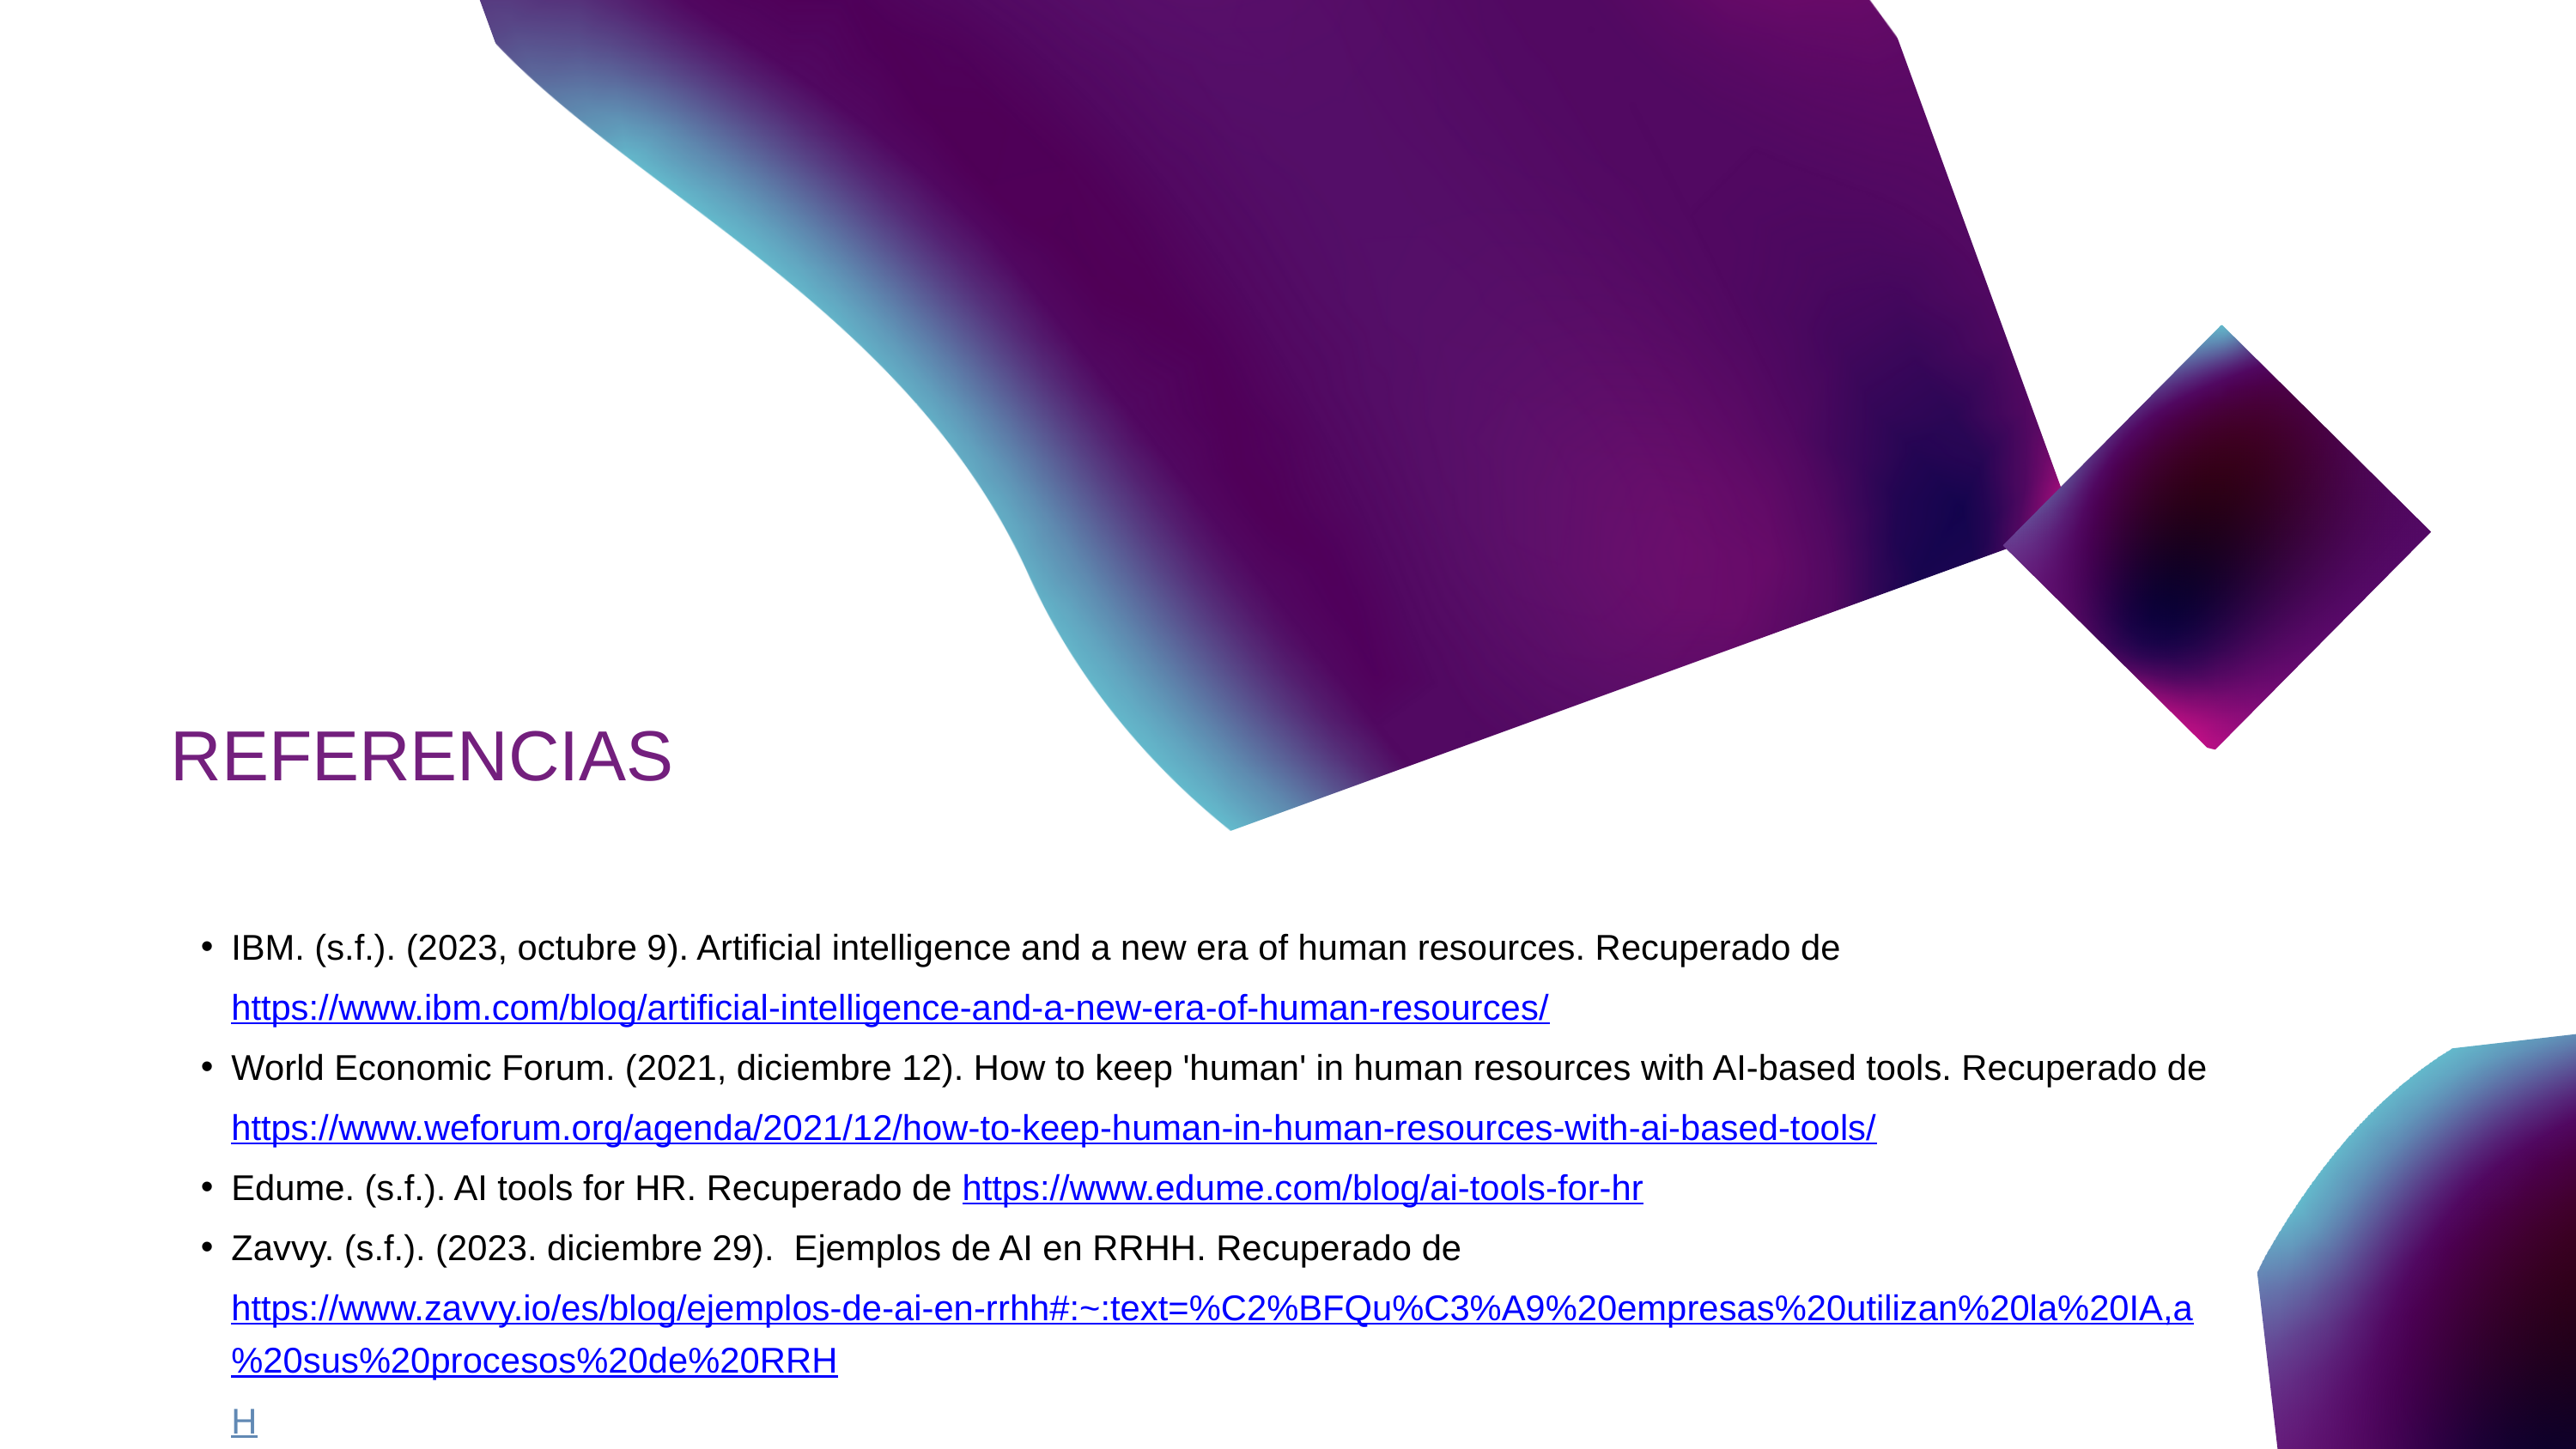

REFERENCIAS
IBM. (s.f.). (2023, octubre 9). Artificial intelligence and a new era of human resources. Recuperado de https://www.ibm.com/blog/artificial-intelligence-and-a-new-era-of-human-resources/
World Economic Forum. (2021, diciembre 12). How to keep 'human' in human resources with AI-based tools. Recuperado de https://www.weforum.org/agenda/2021/12/how-to-keep-human-in-human-resources-with-ai-based-tools/
Edume. (s.f.). AI tools for HR. Recuperado de https://www.edume.com/blog/ai-tools-for-hr
Zavvy. (s.f.). (2023. diciembre 29).  Ejemplos de AI en RRHH. Recuperado de https://www.zavvy.io/es/blog/ejemplos-de-ai-en-rrhh#:~:text=%C2%BFQu%C3%A9%20empresas%20utilizan%20la%20IA,a%20sus%20procesos%20de%20RRHH